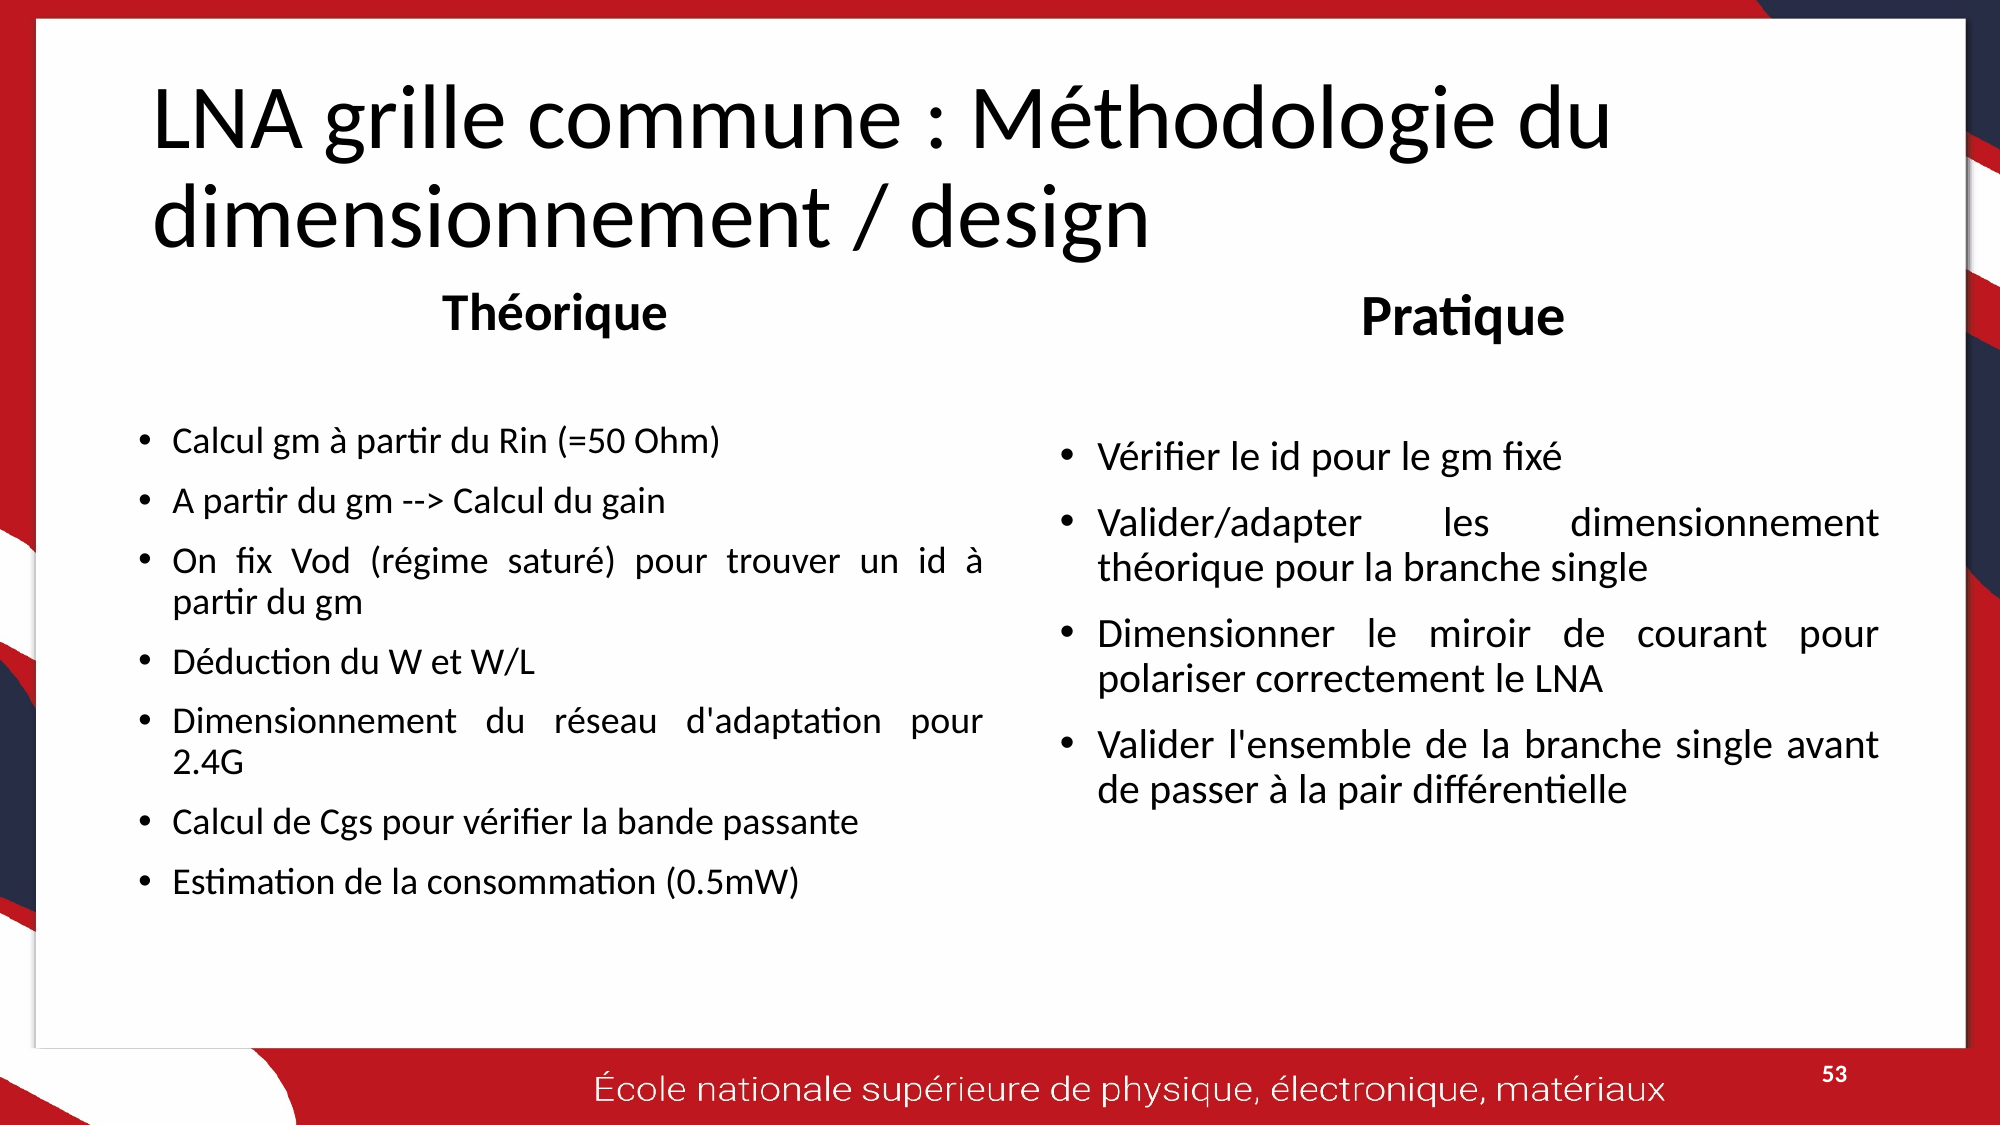

# LNA grille commune : Méthodologie du dimensionnement / design
Théorique

Calcul gm à partir du Rin (=50 Ohm)
A partir du gm --> Calcul du gain
On fix Vod (régime saturé) pour trouver un id à partir du gm
Déduction du W et W/L
Dimensionnement du réseau d'adaptation pour 2.4G
Calcul de Cgs pour vérifier la bande passante
Estimation de la consommation (0.5mW)

Pratique

Vérifier le id pour le gm fixé
Valider/adapter les dimensionnement théorique pour la branche single
Dimensionner le miroir de courant pour polariser correctement le LNA
Valider l'ensemble de la branche single avant de passer à la pair différentielle

53